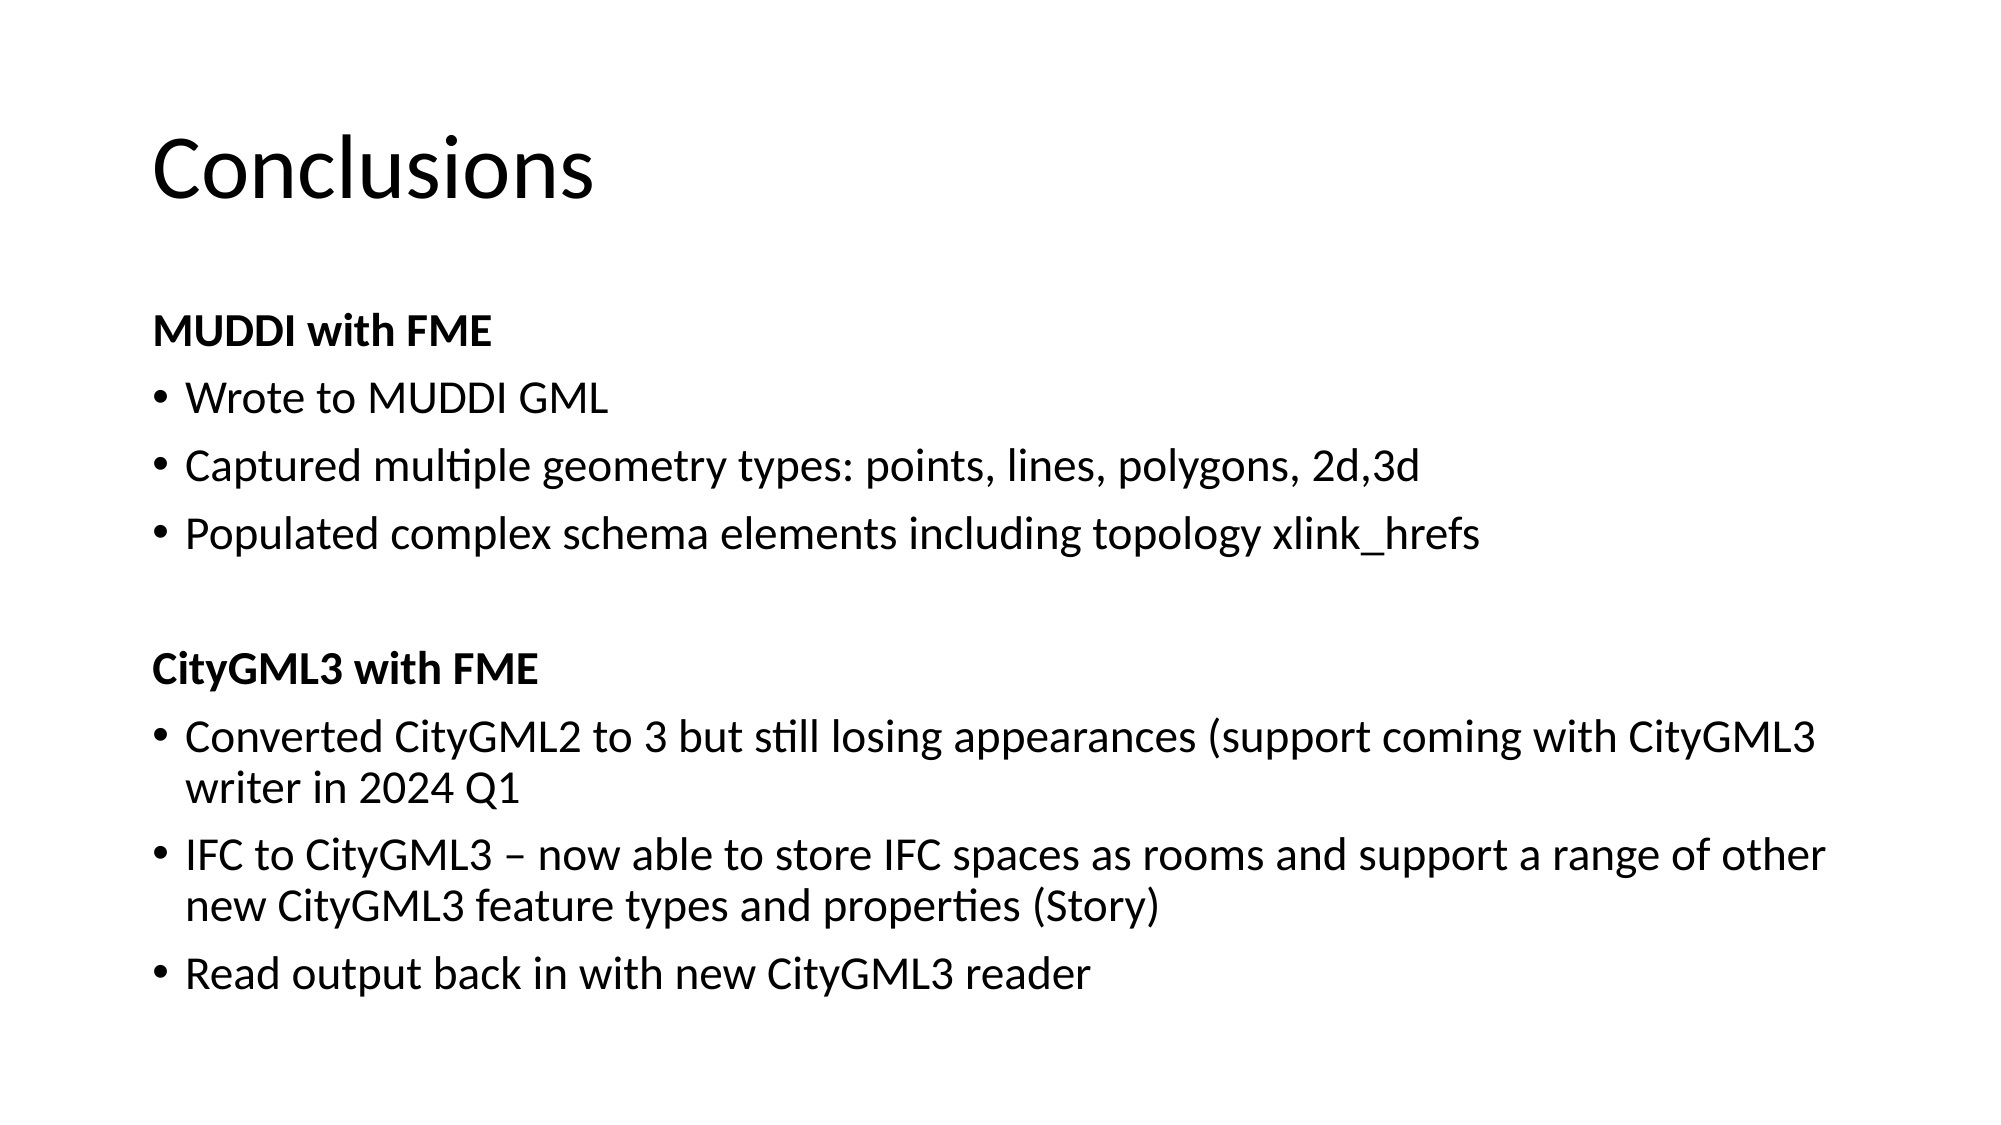

# Conclusions
MUDDI with FME
Wrote to MUDDI GML
Captured multiple geometry types: points, lines, polygons, 2d,3d
Populated complex schema elements including topology xlink_hrefs

CityGML3 with FME
Converted CityGML2 to 3 but still losing appearances (support coming with CityGML3 writer in 2024 Q1
IFC to CityGML3 – now able to store IFC spaces as rooms and support a range of other new CityGML3 feature types and properties (Story)
Read output back in with new CityGML3 reader